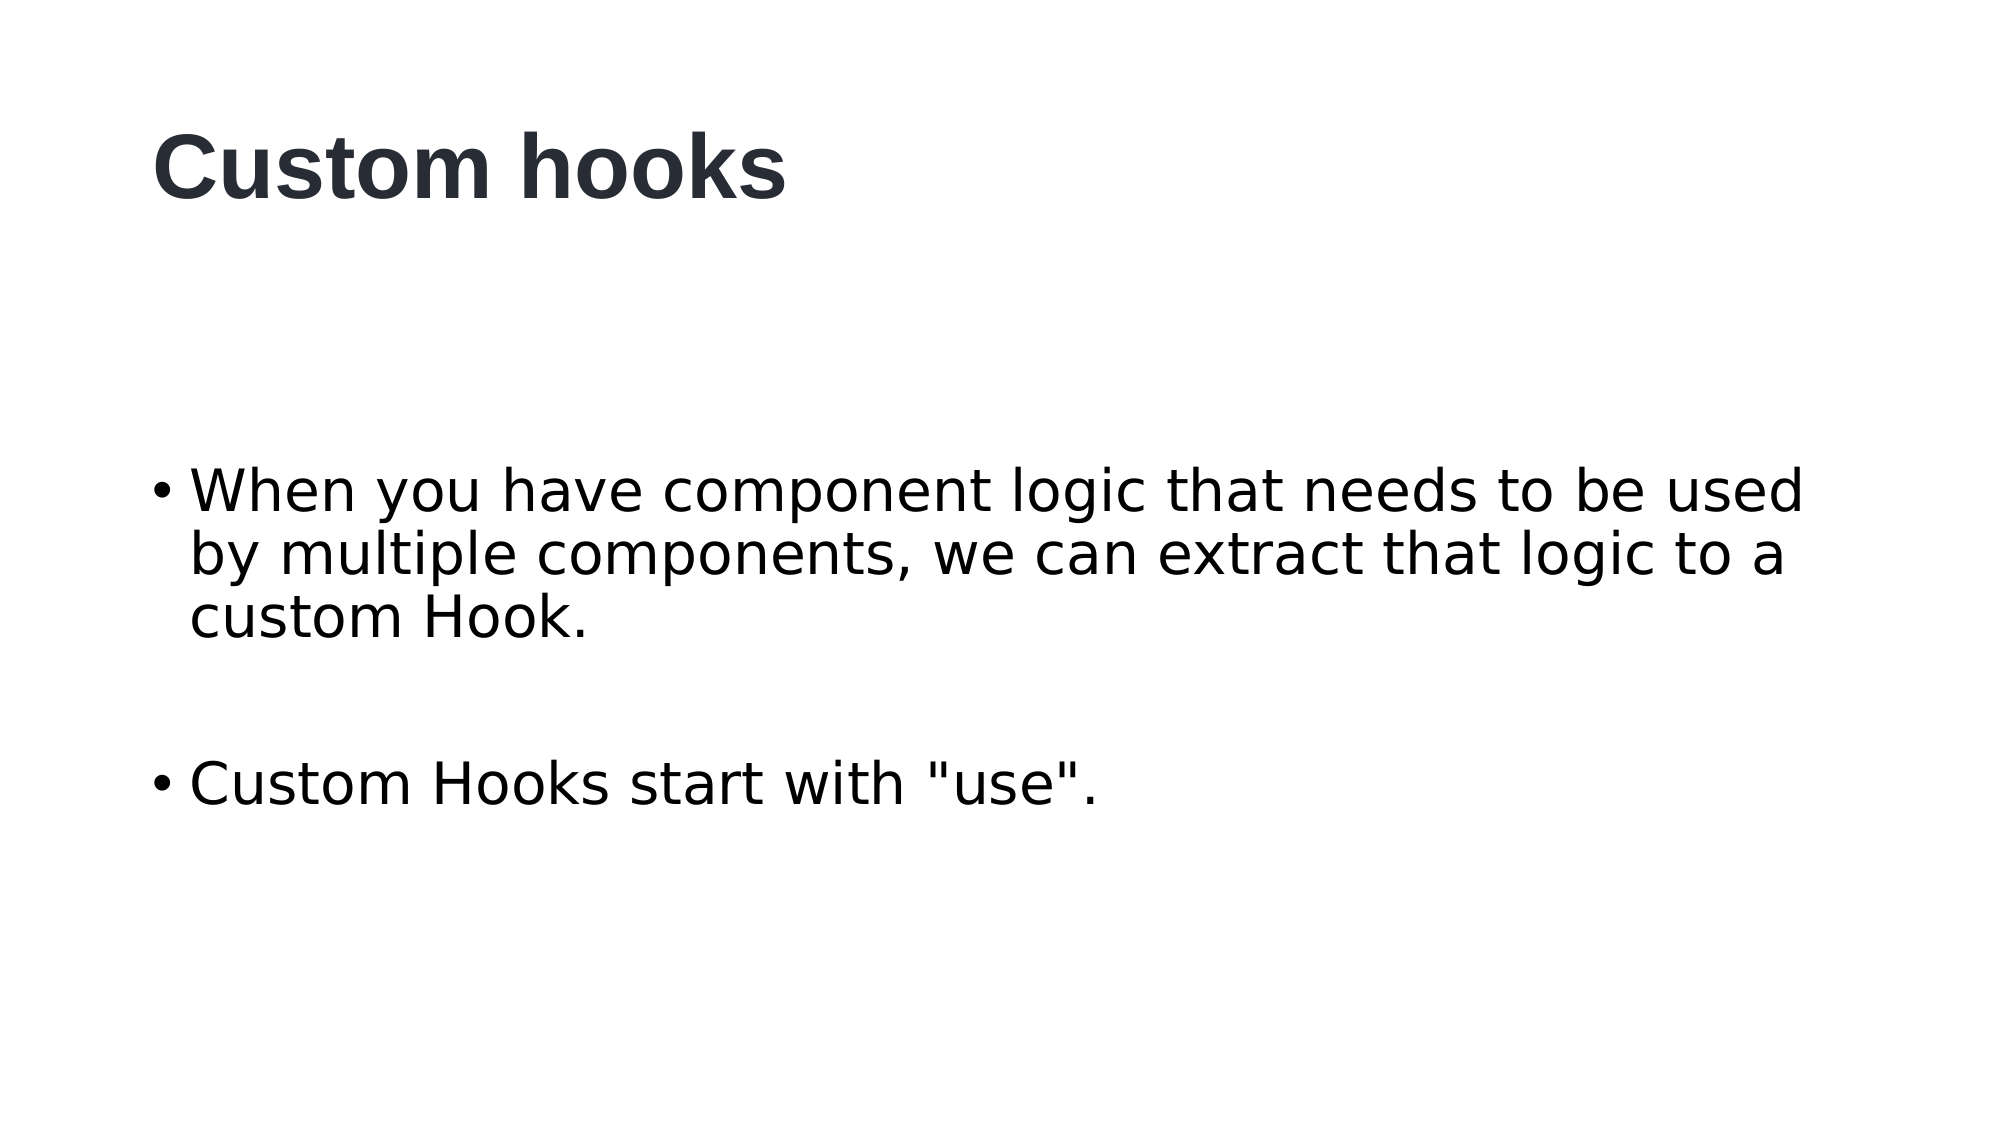

# Custom hooks

When you have component logic that needs to be used by multiple components, we can extract that logic to a custom Hook.

Custom Hooks start with "use".